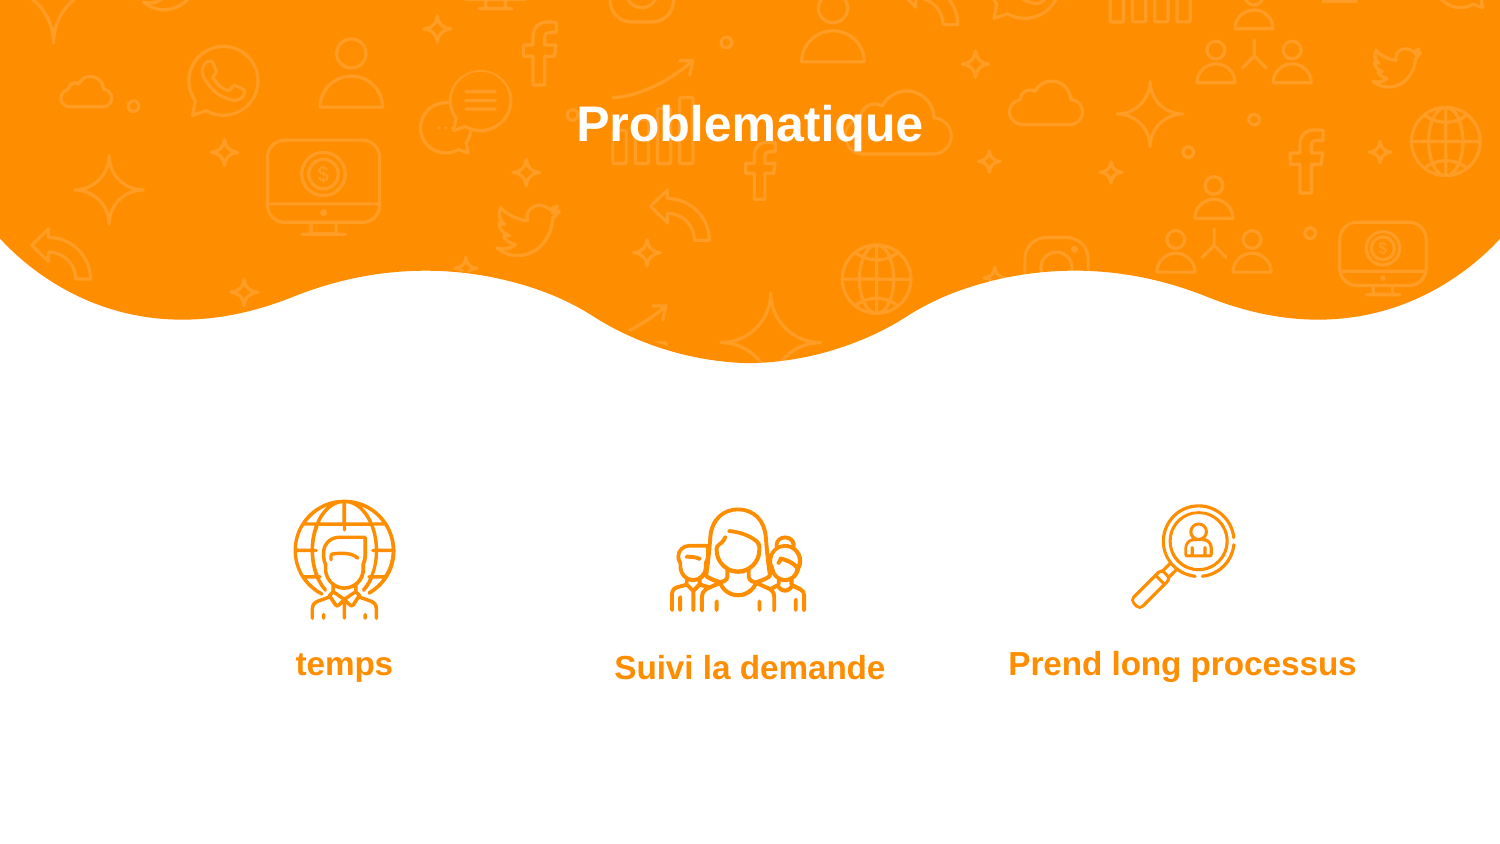

Problematique

# temps
Prend long processus
Suivi la demande